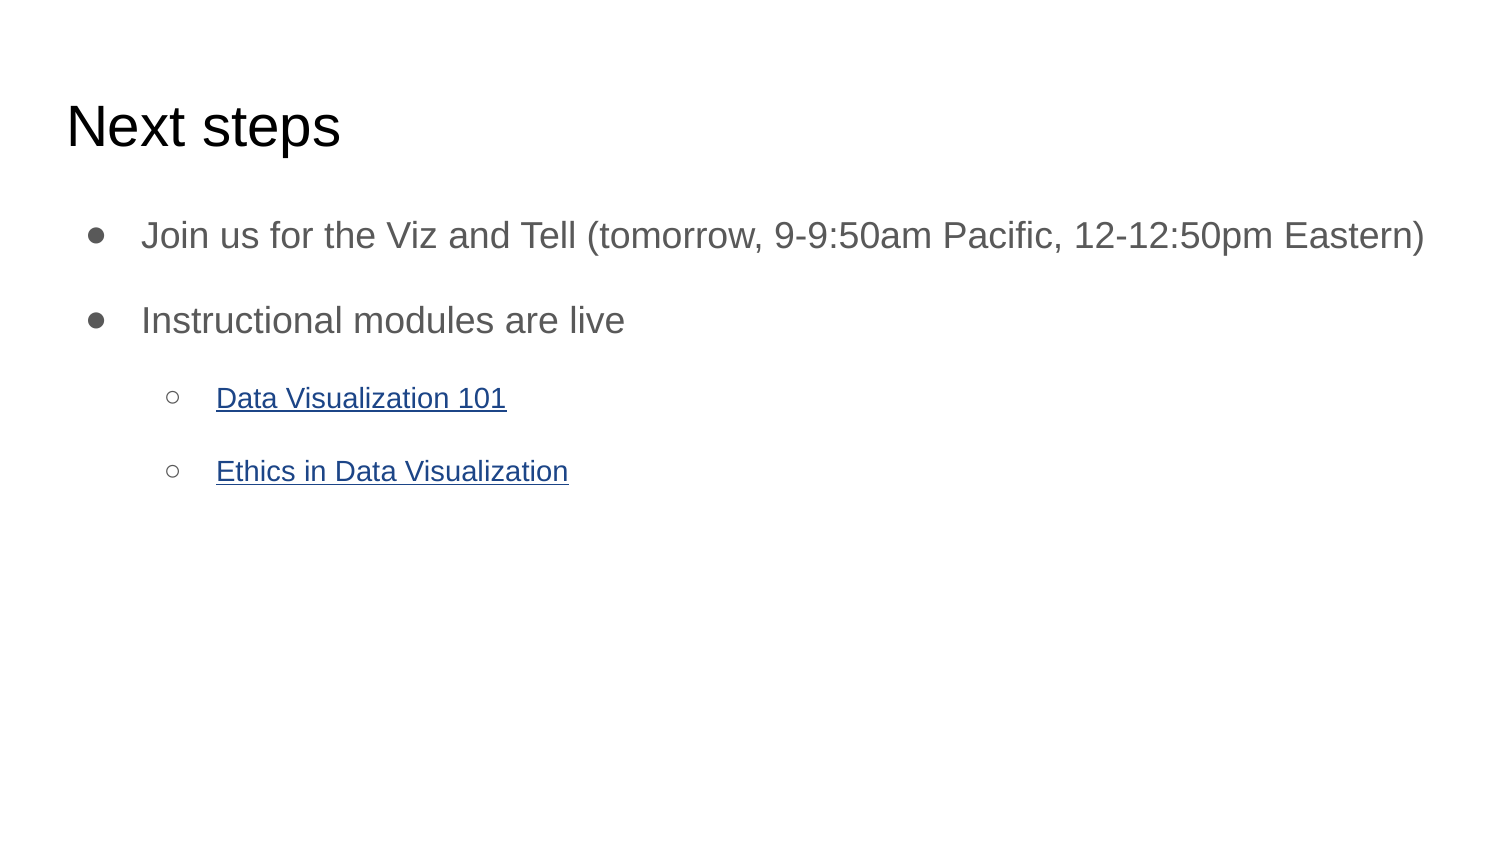

# Next steps
Join us for the Viz and Tell (tomorrow, 9-9:50am Pacific, 12-12:50pm Eastern)
Instructional modules are live
Data Visualization 101
Ethics in Data Visualization